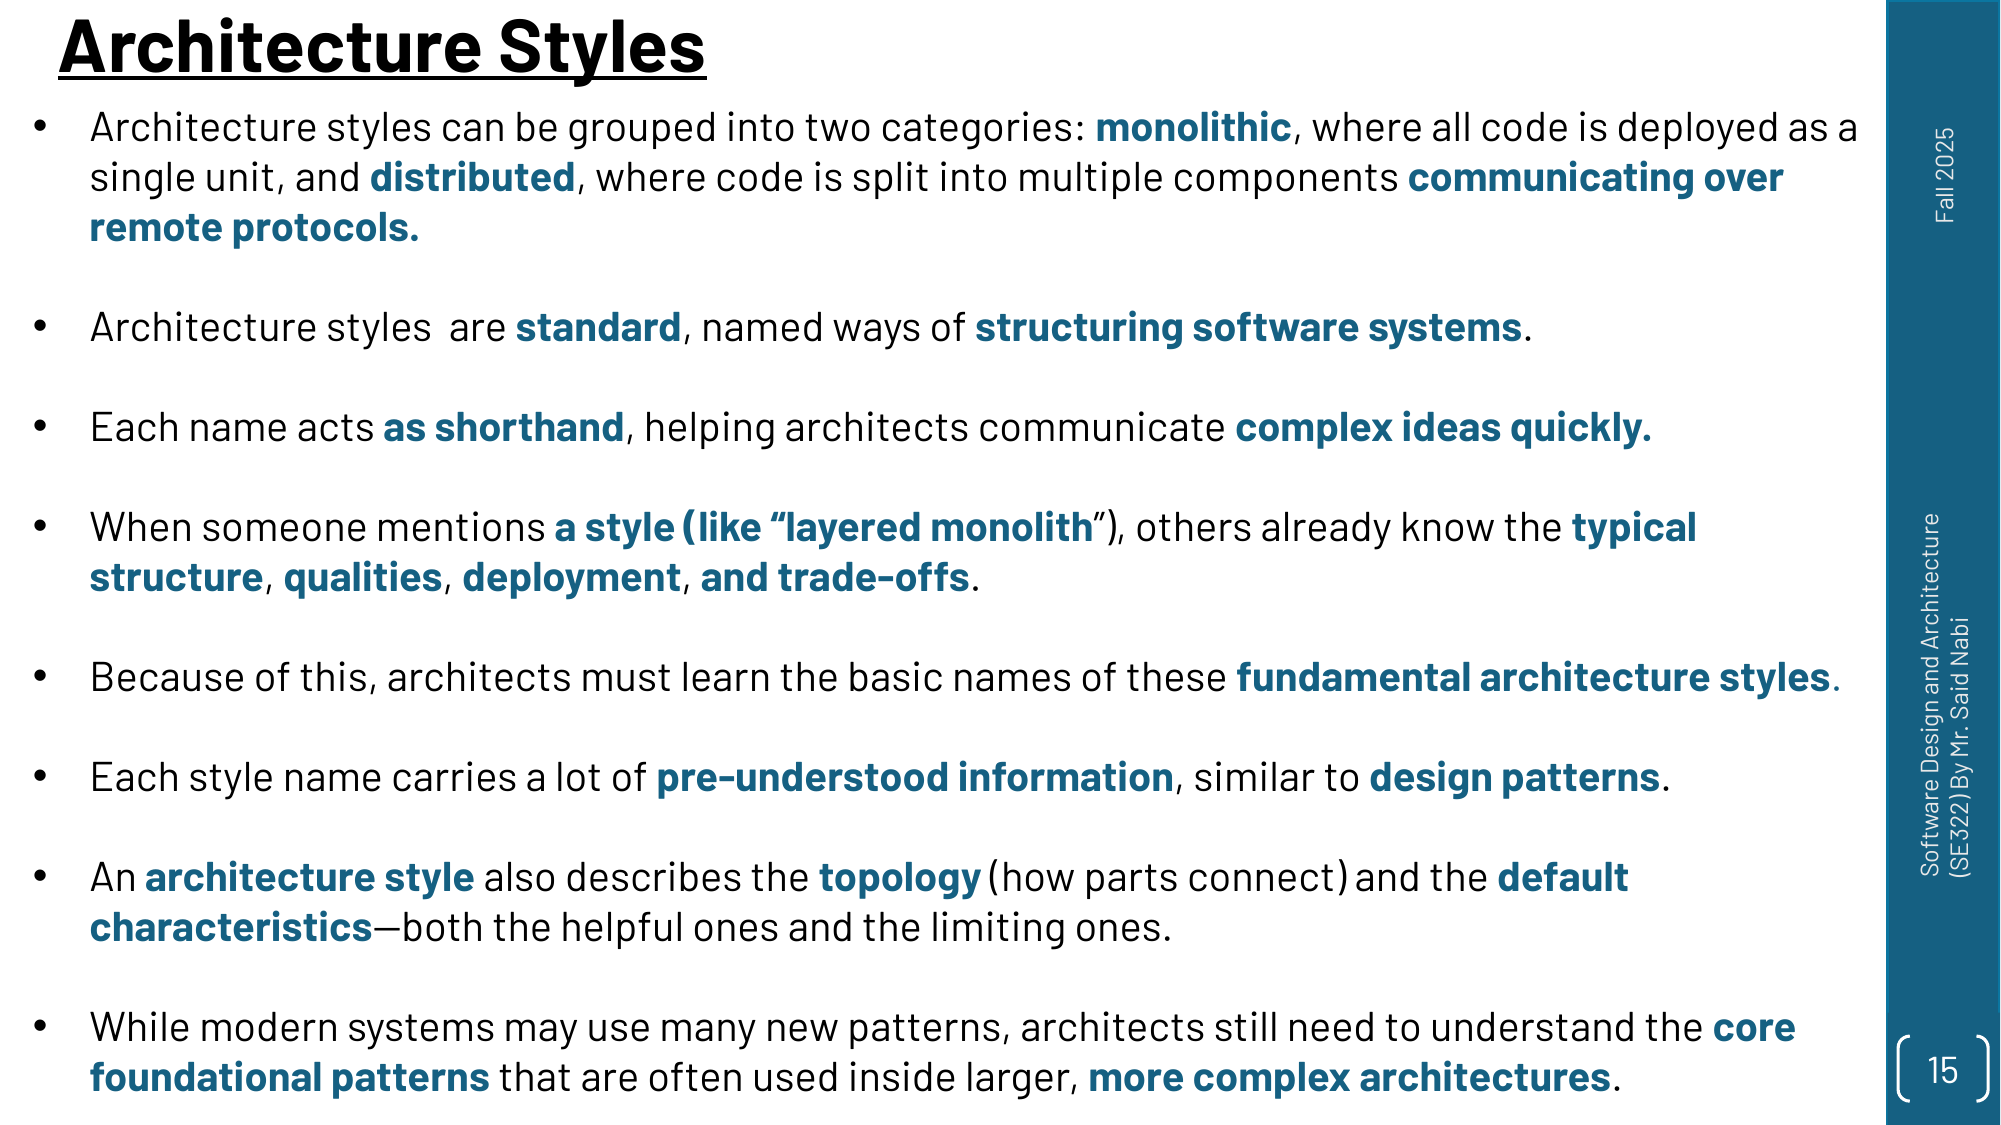

Architecture Styles

Architecture styles can be grouped into two categories: monolithic, where all code is deployed as a single unit, and distributed, where code is split into multiple components communicating over remote protocols.

Architecture styles  are standard, named ways of structuring software systems.

Each name acts as shorthand, helping architects communicate complex ideas quickly.

When someone mentions a style (like “layered monolith”), others already know the typical structure, qualities, deployment, and trade-offs.

Because of this, architects must learn the basic names of these fundamental architecture styles.

Each style name carries a lot of pre-understood information, similar to design patterns.

An architecture style also describes the topology (how parts connect) and the default characteristics—both the helpful ones and the limiting ones.

While modern systems may use many new patterns, architects still need to understand the core foundational patterns that are often used inside larger, more complex architectures.